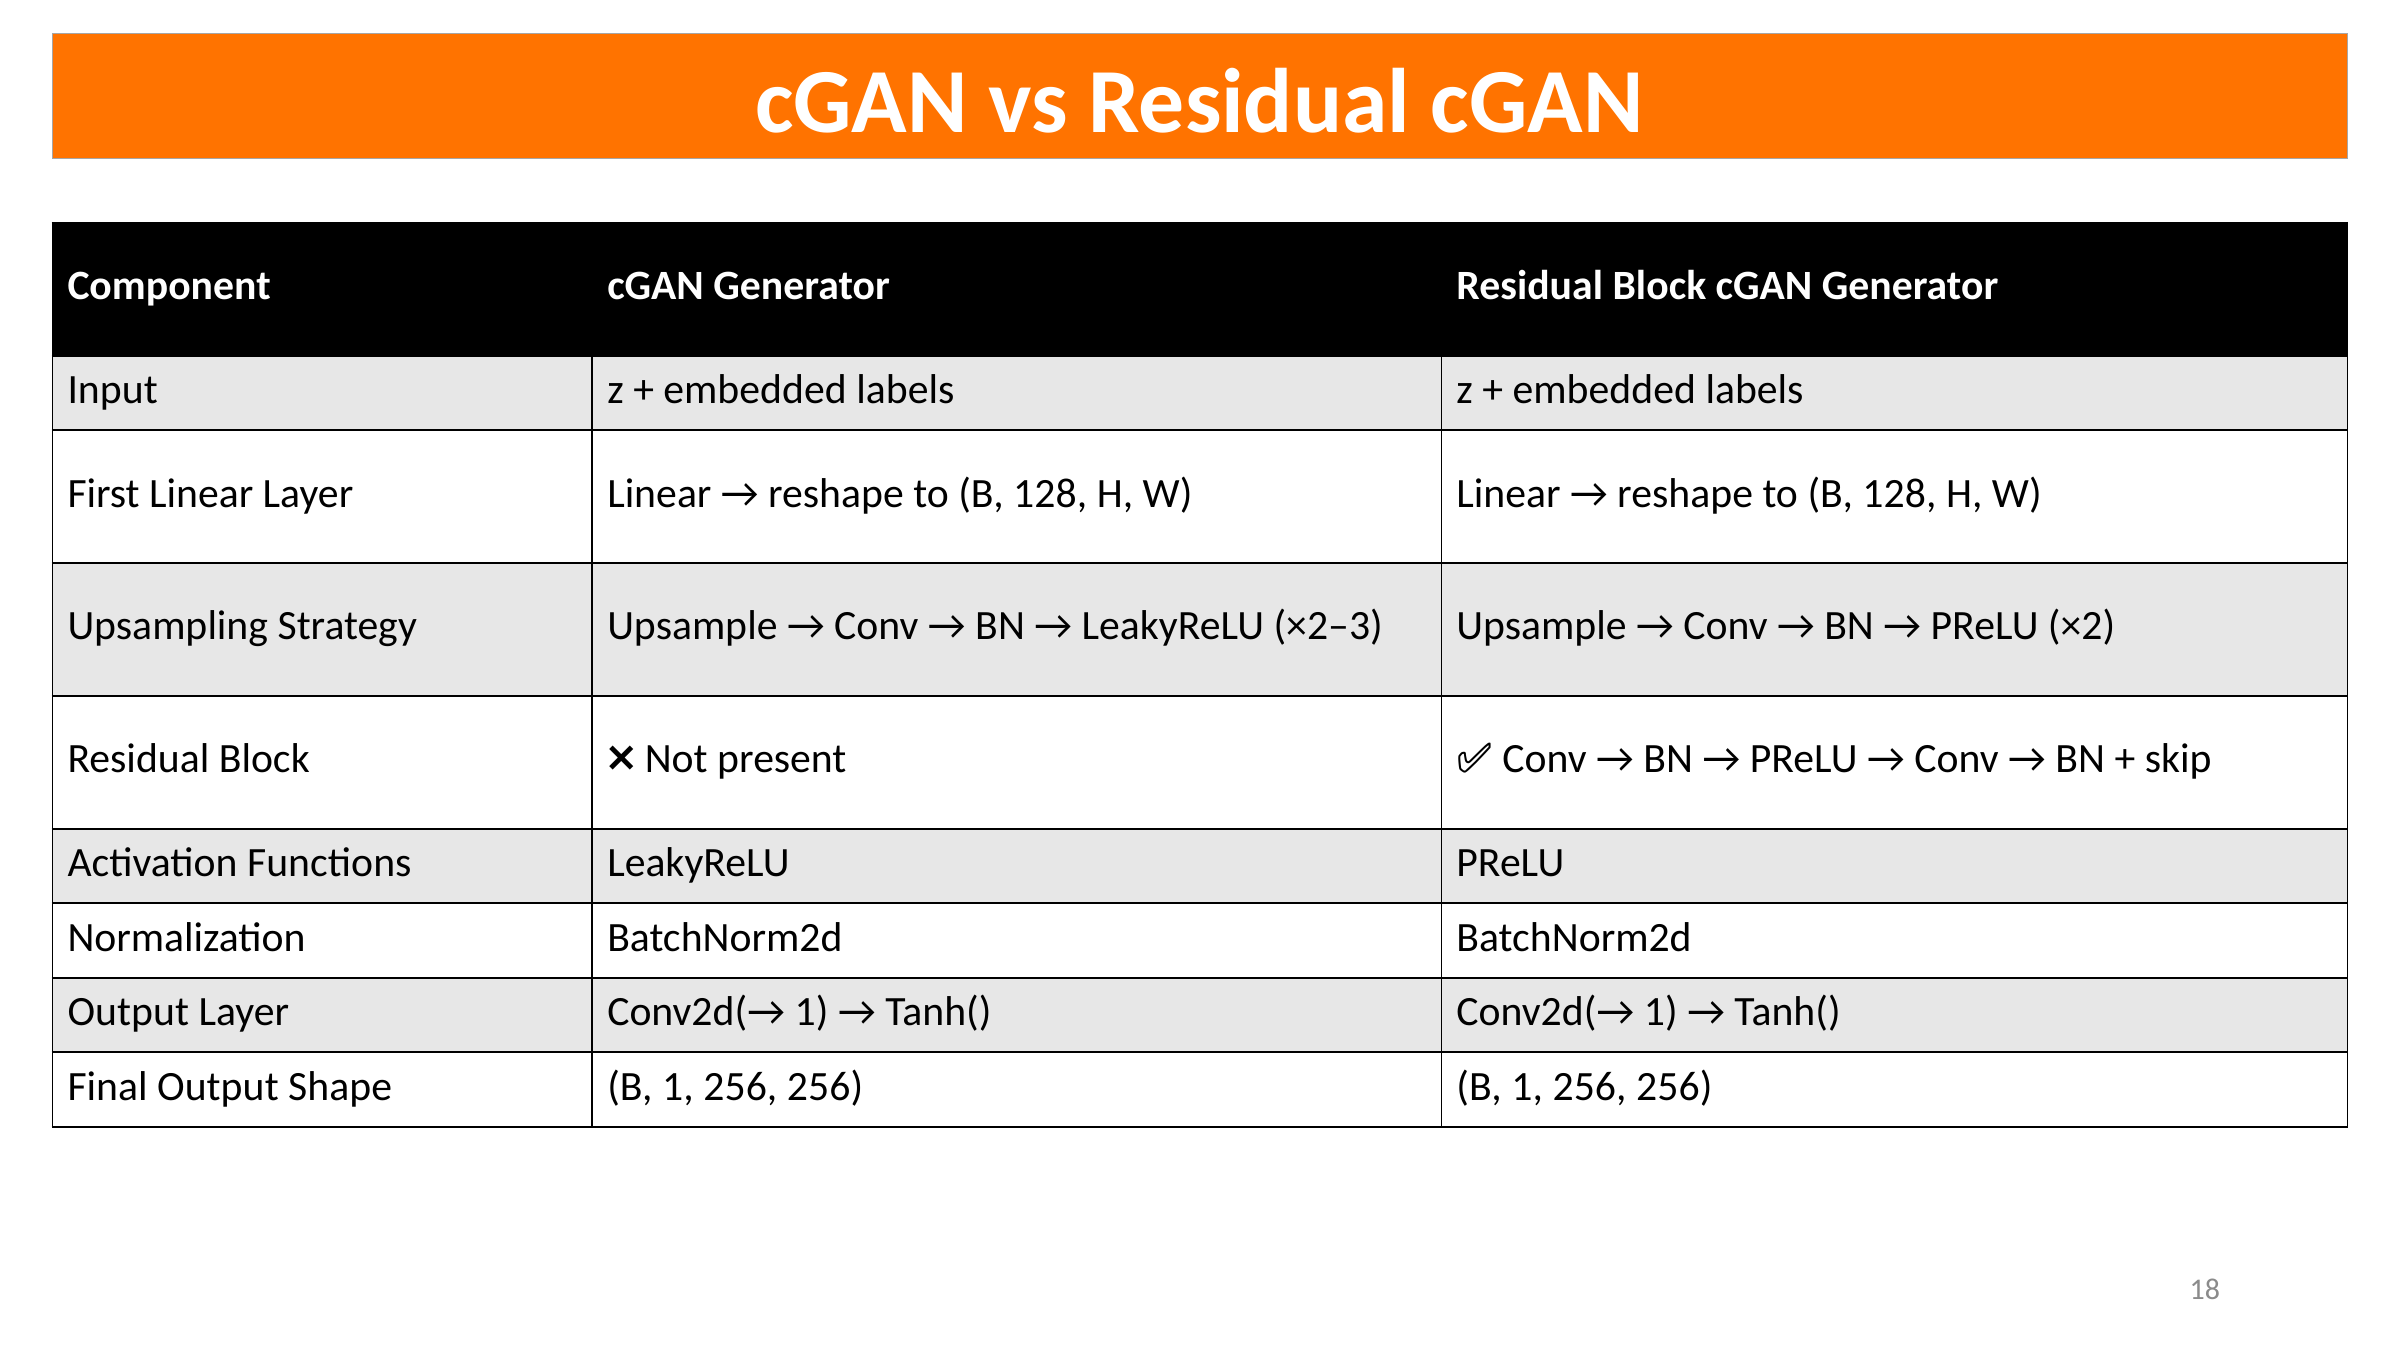

cGAN vs Residual cGAN
| Component | cGAN Generator | Residual Block cGAN Generator |
| --- | --- | --- |
| Input | z + embedded labels | z + embedded labels |
| First Linear Layer | Linear → reshape to (B, 128, H, W) | Linear → reshape to (B, 128, H, W) |
| Upsampling Strategy | Upsample → Conv → BN → LeakyReLU (×2–3) | Upsample → Conv → BN → PReLU (×2) |
| Residual Block | ❌ Not present | ✅ Conv → BN → PReLU → Conv → BN + skip |
| Activation Functions | LeakyReLU | PReLU |
| Normalization | BatchNorm2d | BatchNorm2d |
| Output Layer | Conv2d(→ 1) → Tanh() | Conv2d(→ 1) → Tanh() |
| Final Output Shape | (B, 1, 256, 256) | (B, 1, 256, 256) |
18